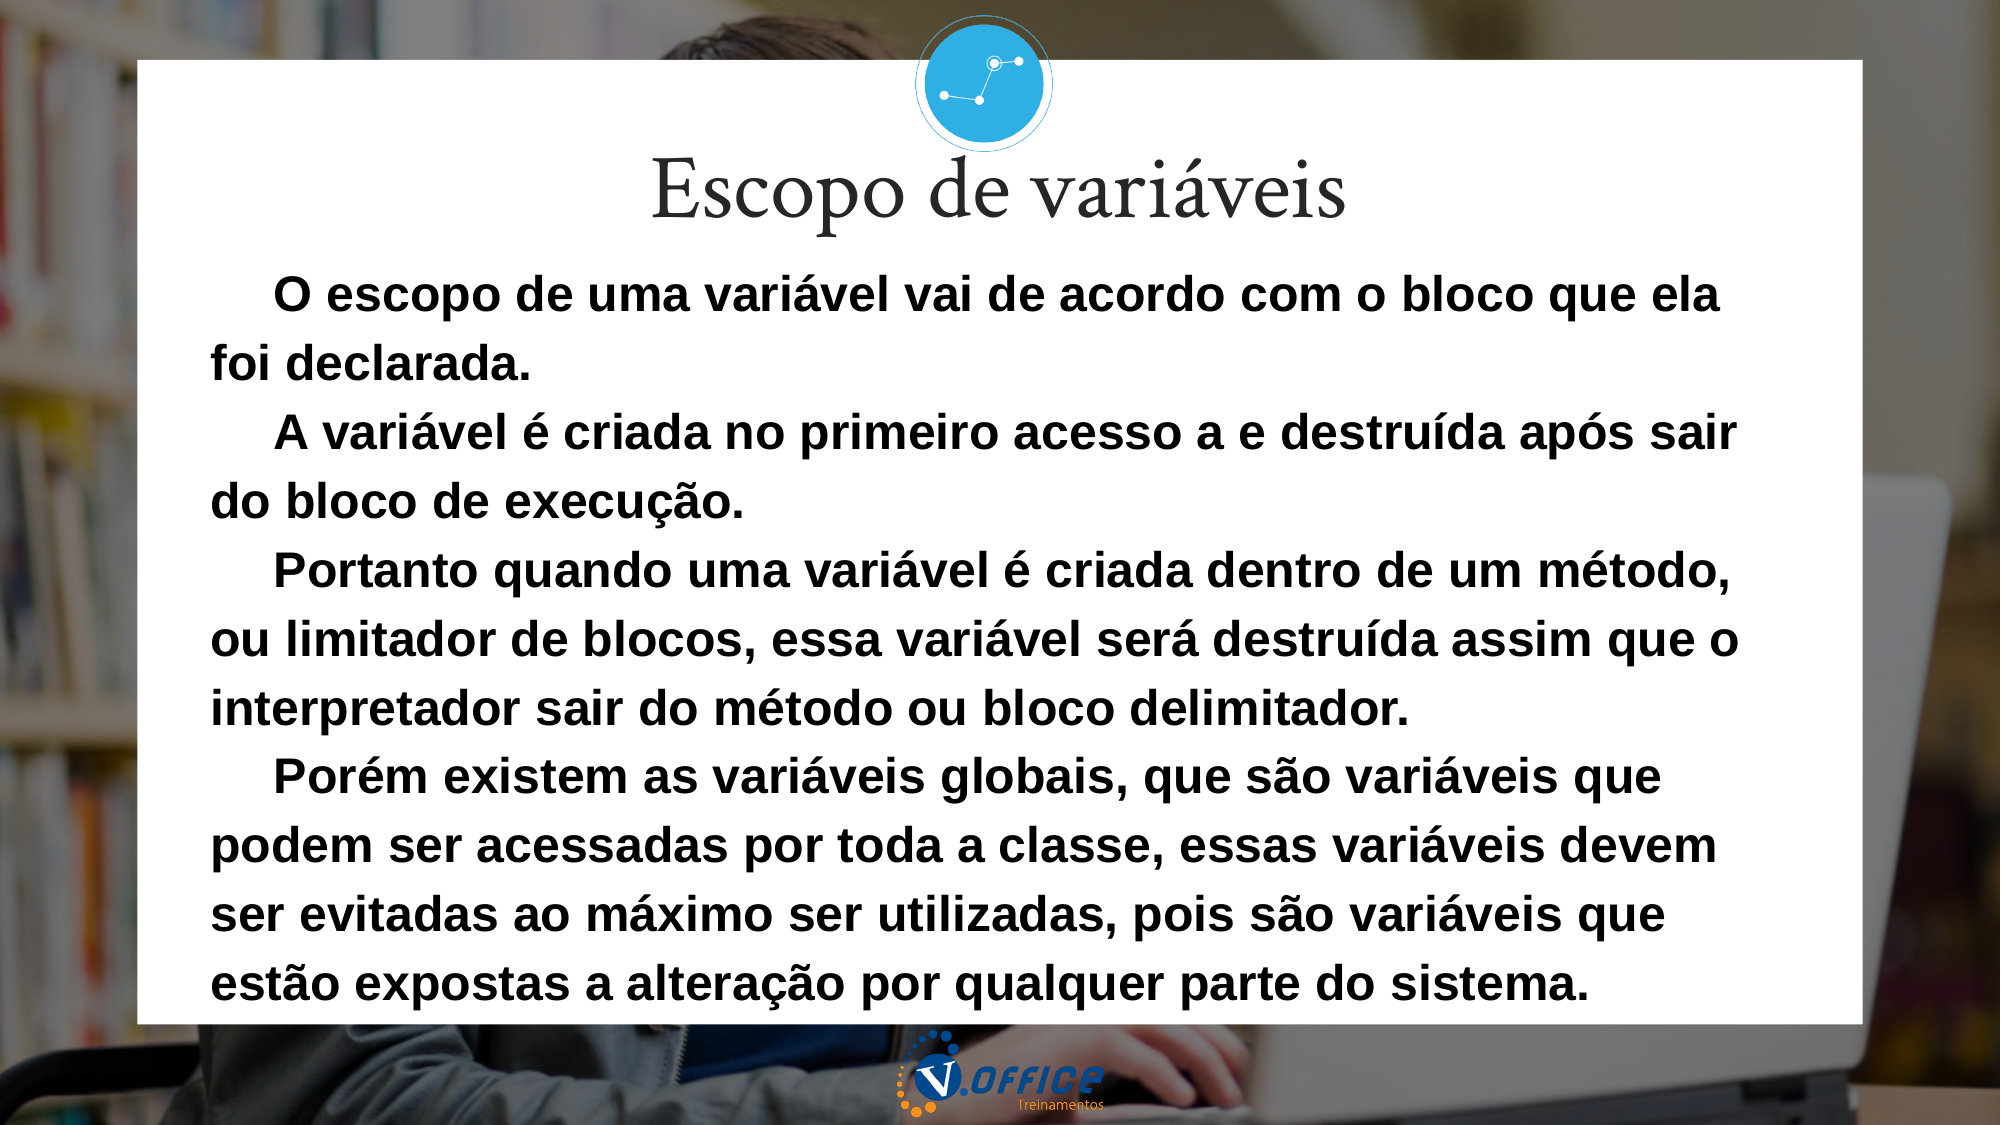

Escopo de variáveis
O escopo de uma variável vai de acordo com o bloco que ela foi declarada.
A variável é criada no primeiro acesso a e destruída após sair do bloco de execução.
Portanto quando uma variável é criada dentro de um método, ou limitador de blocos, essa variável será destruída assim que o interpretador sair do método ou bloco delimitador.
Porém existem as variáveis globais, que são variáveis que podem ser acessadas por toda a classe, essas variáveis devem ser evitadas ao máximo ser utilizadas, pois são variáveis que estão expostas a alteração por qualquer parte do sistema.